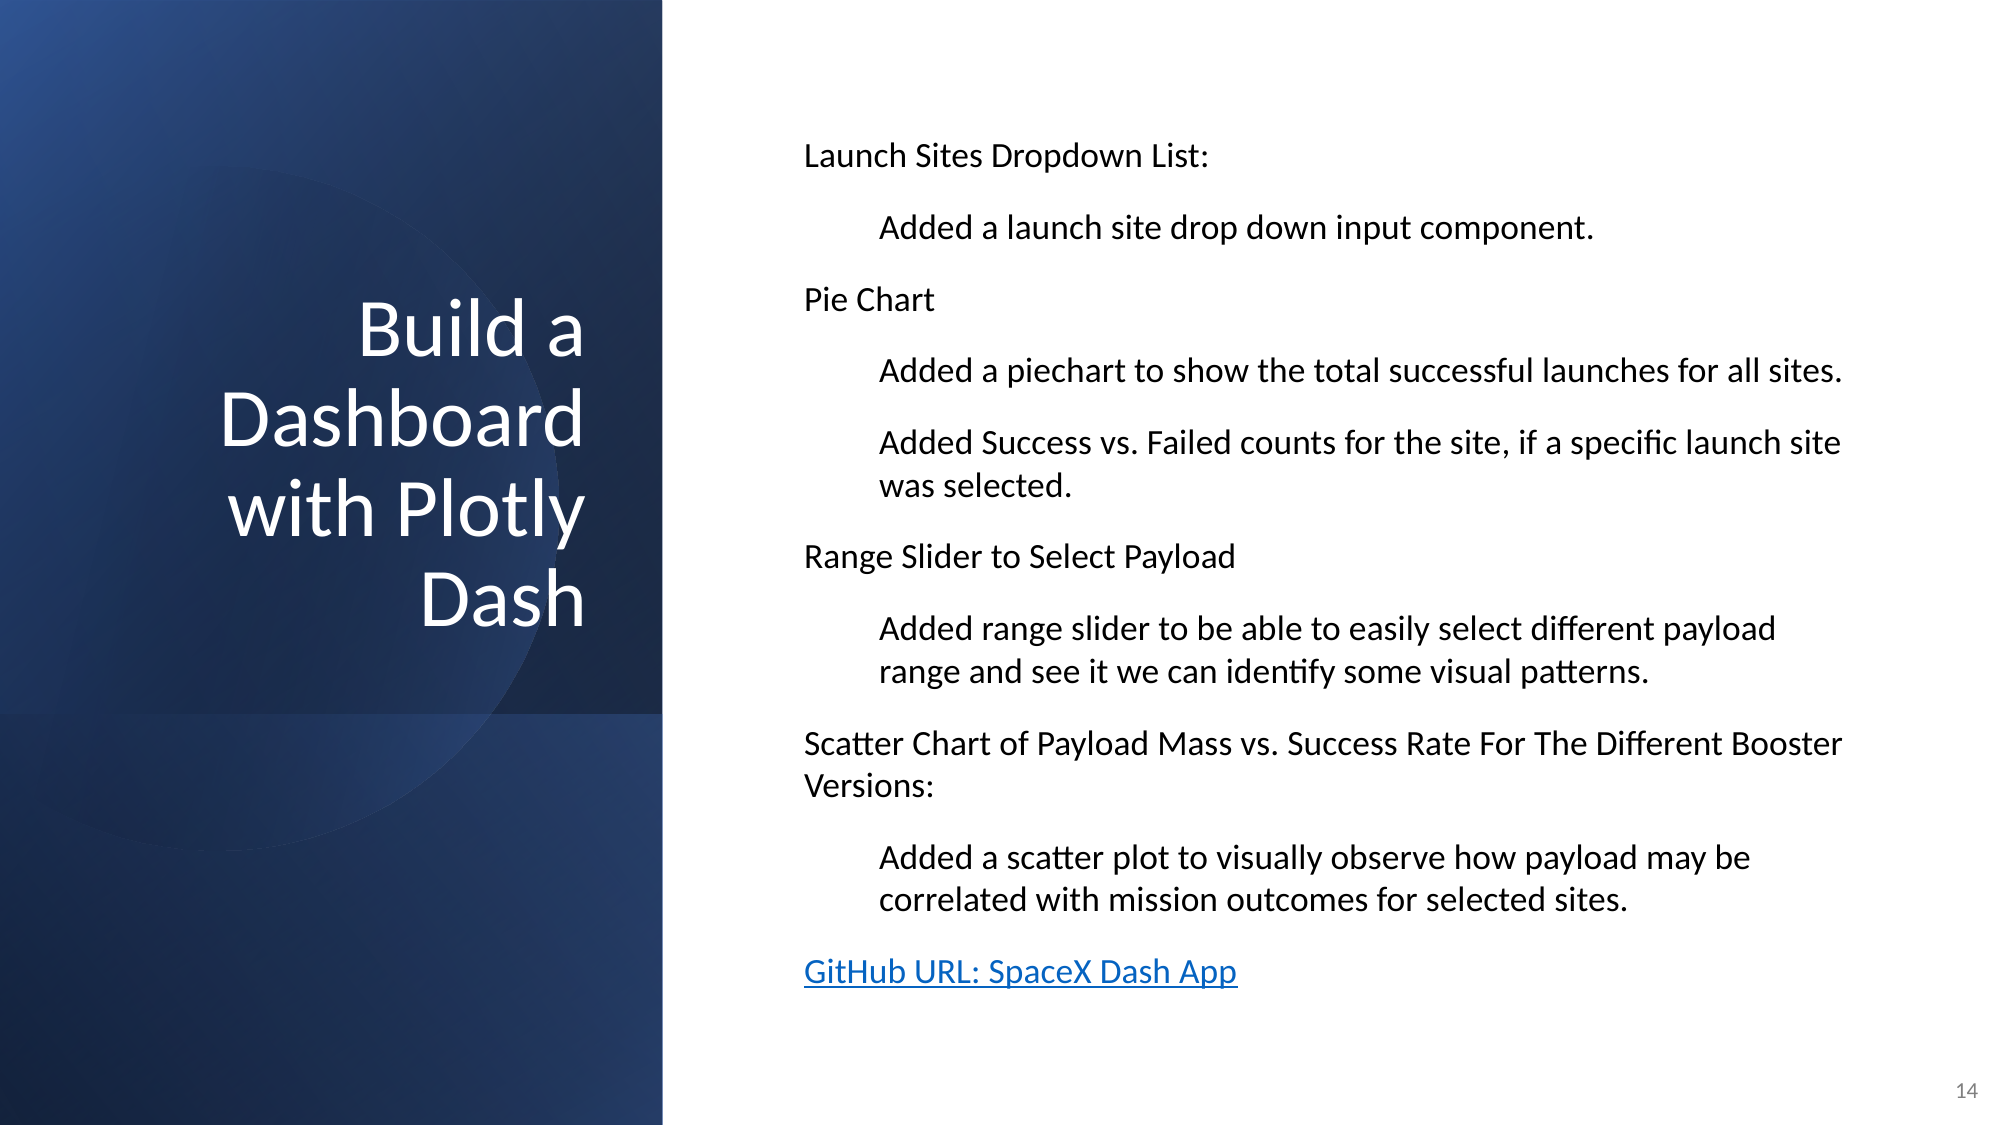

Build a Dashboard with Plotly Dash
Launch Sites Dropdown List:
Added a launch site drop down input component.
Pie Chart
Added a piechart to show the total successful launches for all sites.
Added Success vs. Failed counts for the site, if a specific launch site was selected.
Range Slider to Select Payload
Added range slider to be able to easily select different payload range and see it we can identify some visual patterns.
Scatter Chart of Payload Mass vs. Success Rate For The Different Booster Versions:
Added a scatter plot to visually observe how payload may be correlated with mission outcomes for selected sites.
GitHub URL: SpaceX Dash App

14